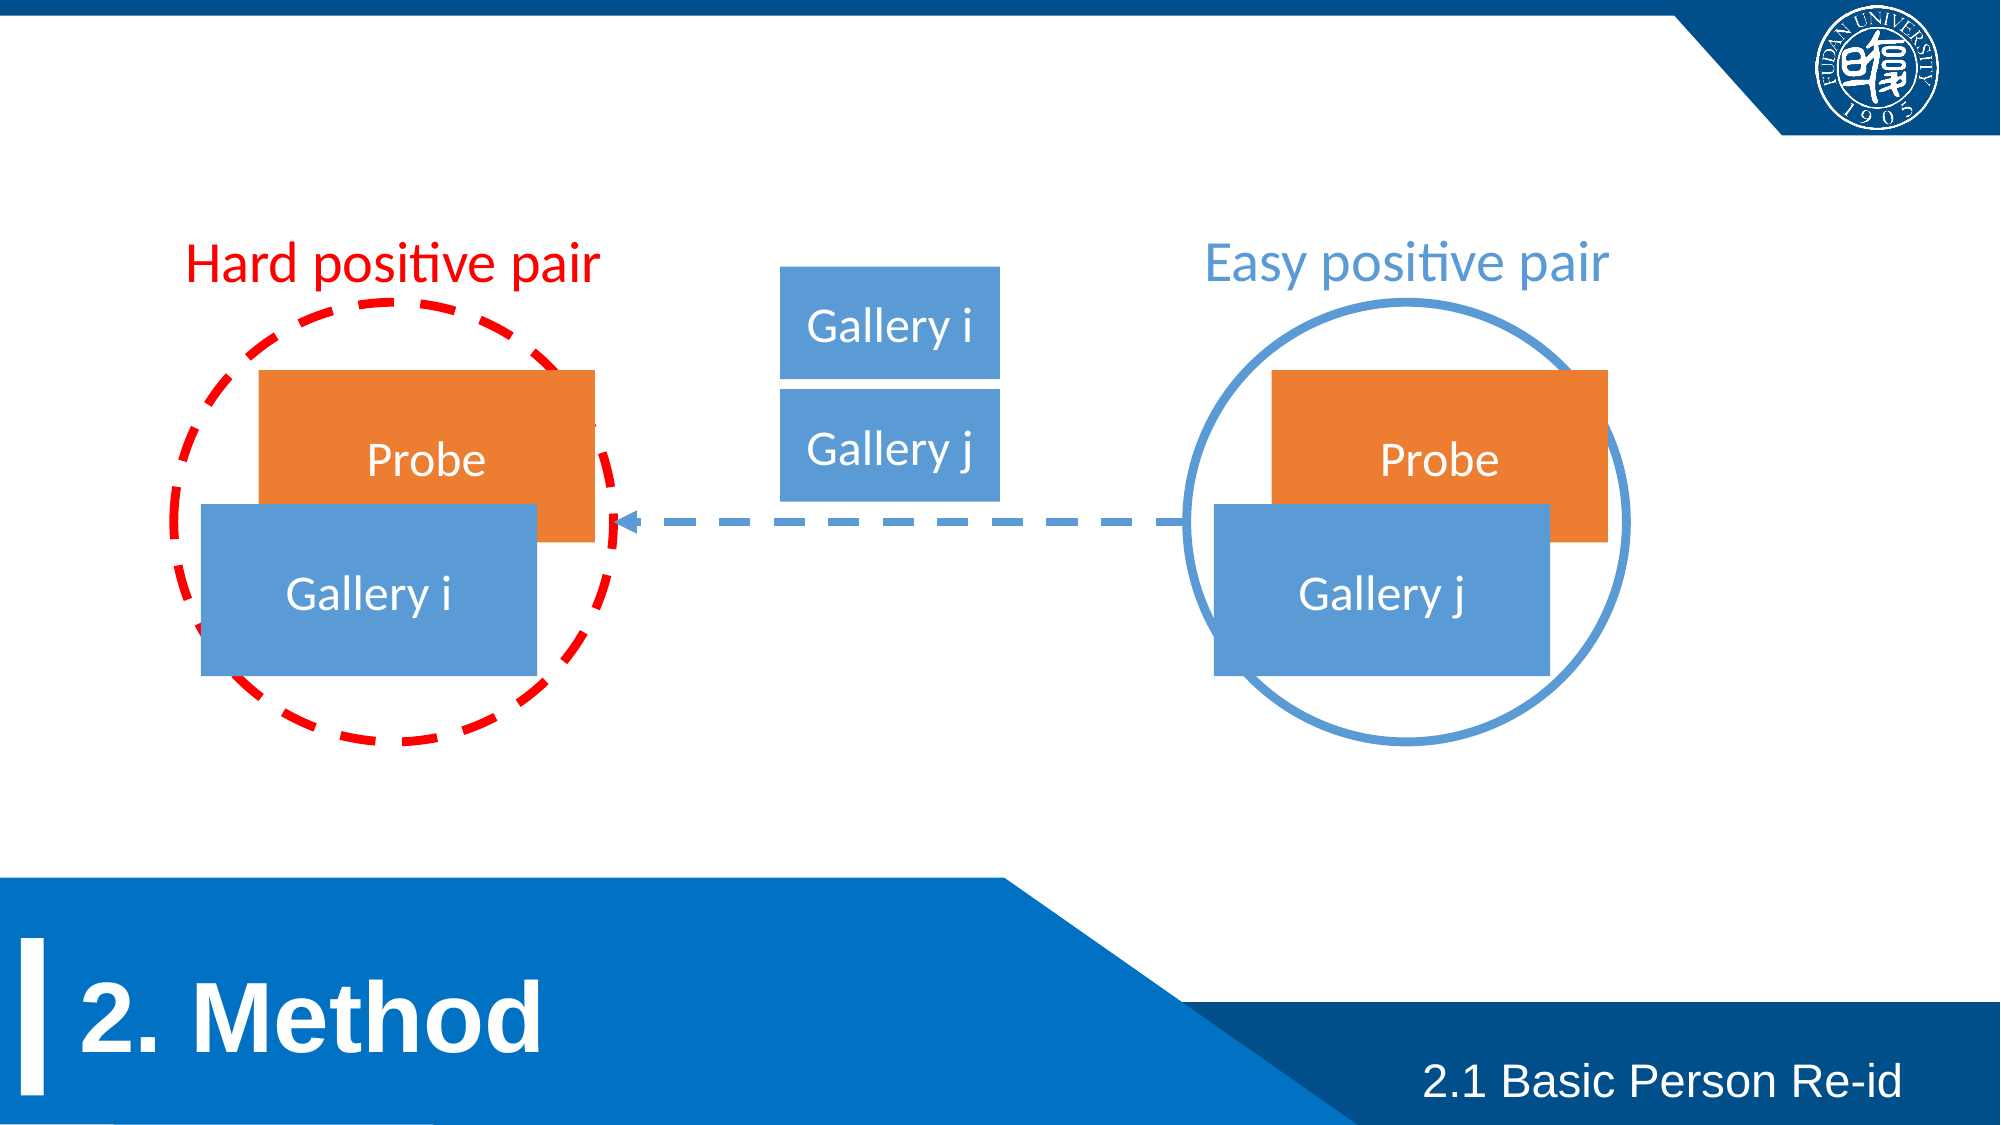

Easy positive pair
Hard positive pair
Gallery i

Probe
Probe
Gallery j
Gallery i
Gallery j
# 2. Method
2.1 Basic Person Re-id